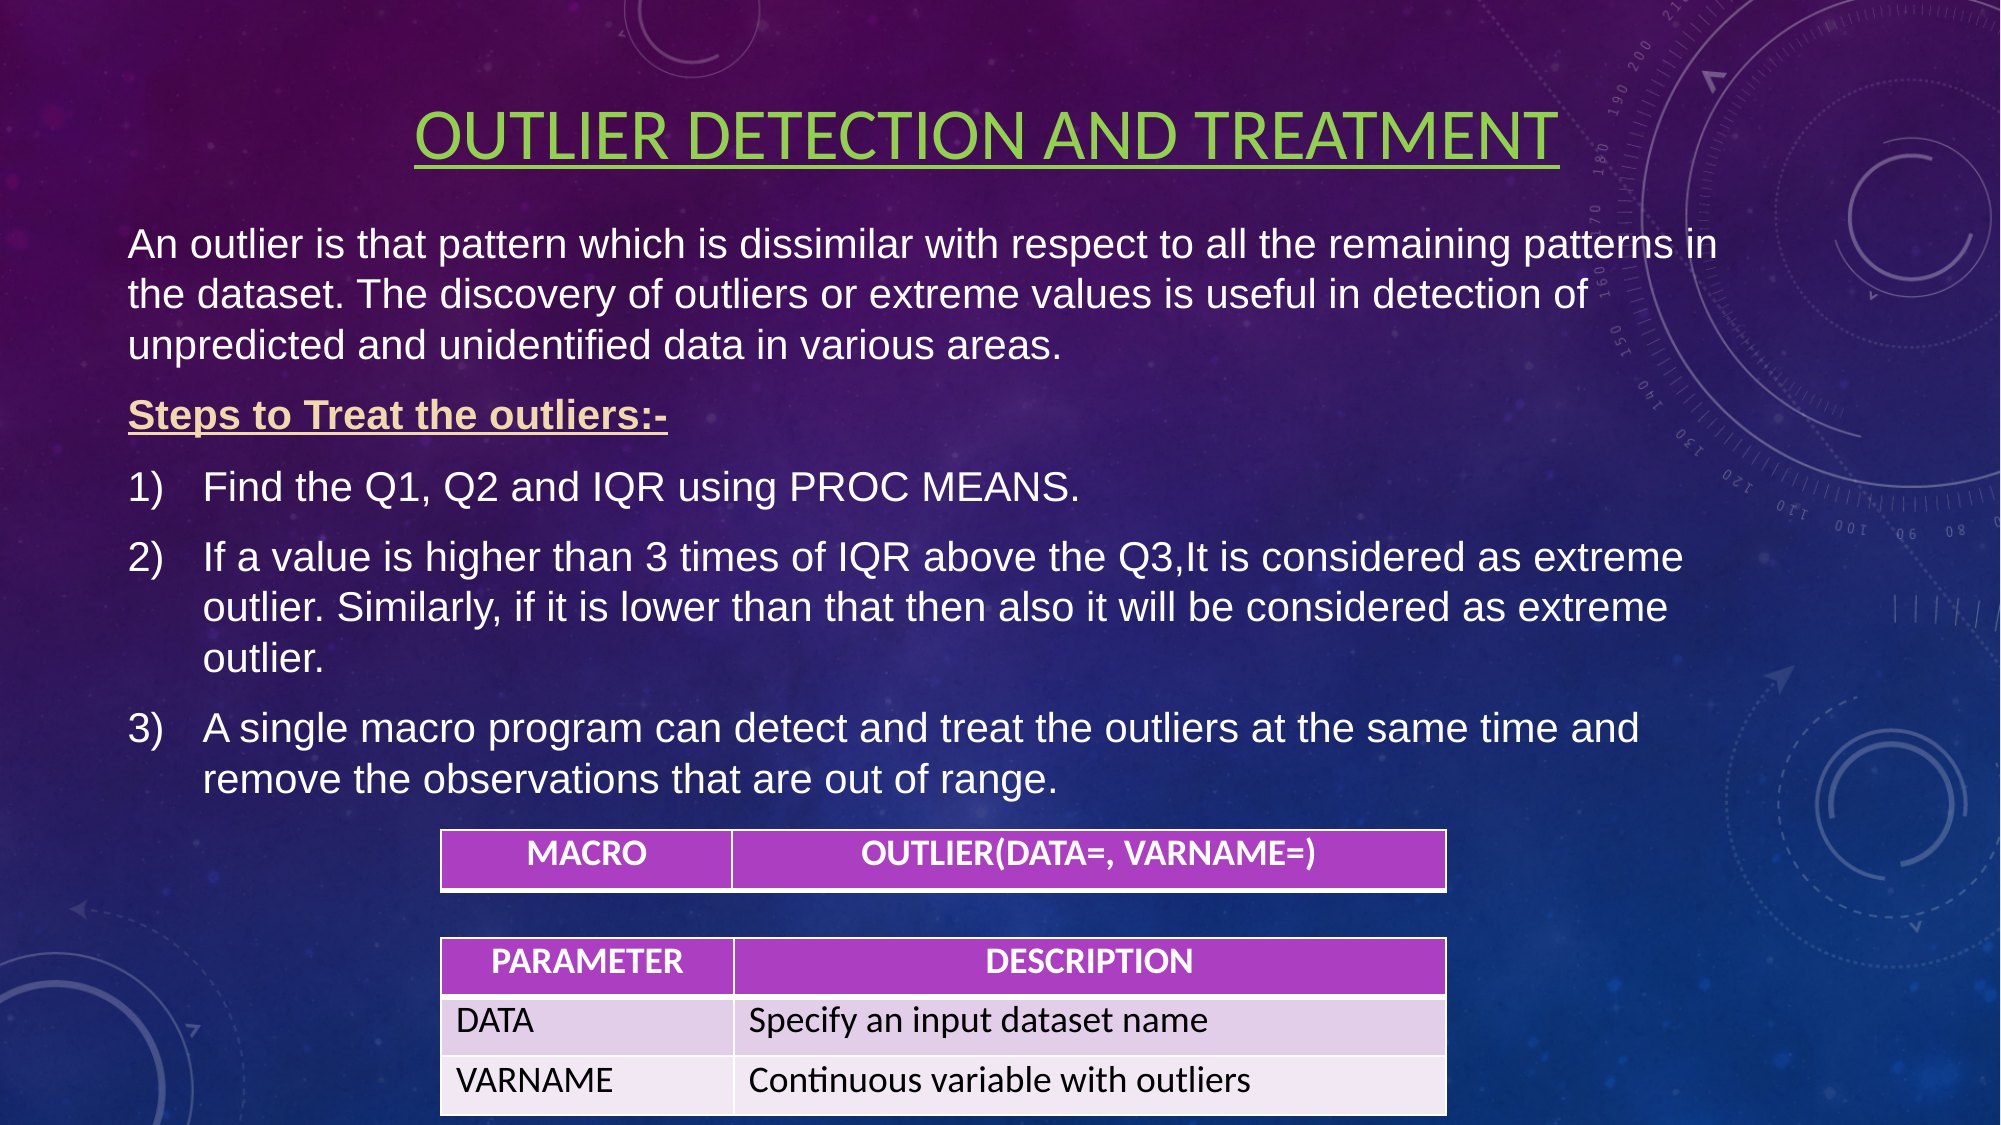

# OUTLIER DETECTION AND TREATMENT
An outlier is that pattern which is dissimilar with respect to all the remaining patterns in the dataset. The discovery of outliers or extreme values is useful in detection of unpredicted and unidentified data in various areas.
Steps to Treat the outliers:-
Find the Q1, Q2 and IQR using PROC MEANS.
If a value is higher than 3 times of IQR above the Q3,It is considered as extreme outlier. Similarly, if it is lower than that then also it will be considered as extreme outlier.
A single macro program can detect and treat the outliers at the same time and remove the observations that are out of range.
| MACRO | OUTLIER(DATA=, VARNAME=) |
| --- | --- |
| PARAMETER | DESCRIPTION |
| --- | --- |
| DATA | Specify an input dataset name |
| VARNAME | Continuous variable with outliers |